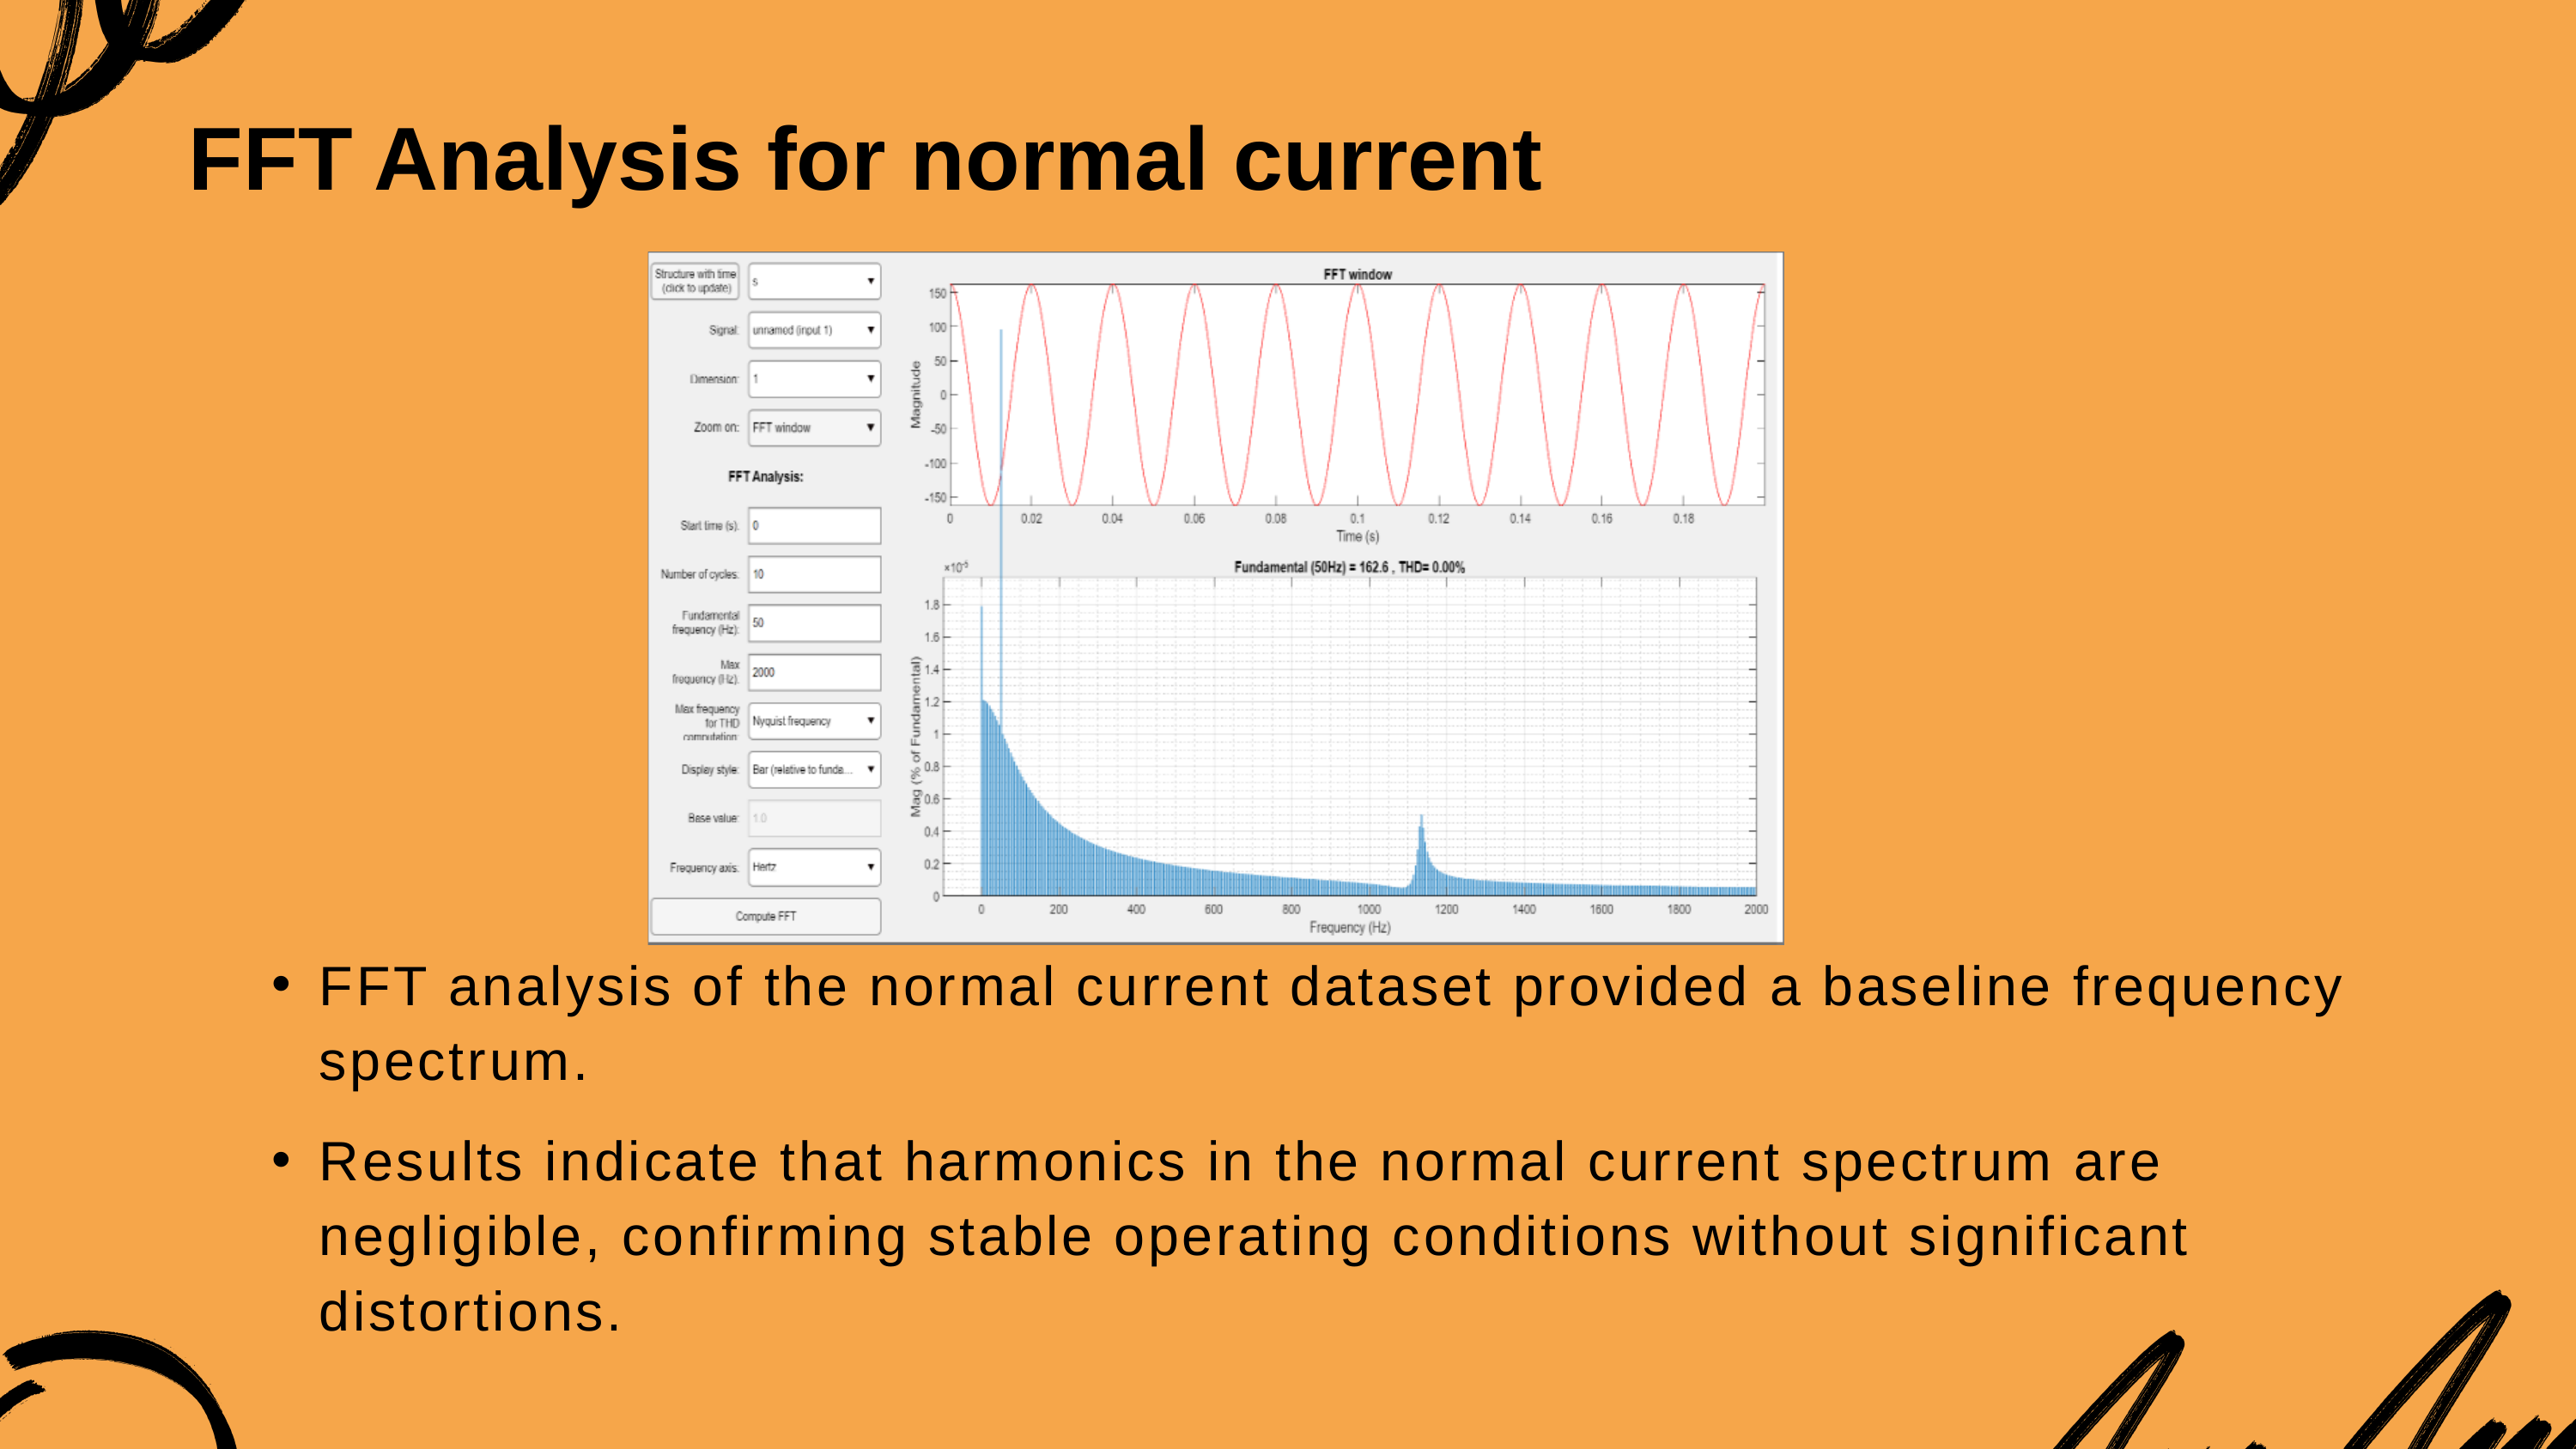

FFT Analysis for normal current

FFT analysis of the normal current dataset provided a baseline frequency spectrum.
Results indicate that harmonics in the normal current spectrum are negligible, confirming stable operating conditions without significant distortions.